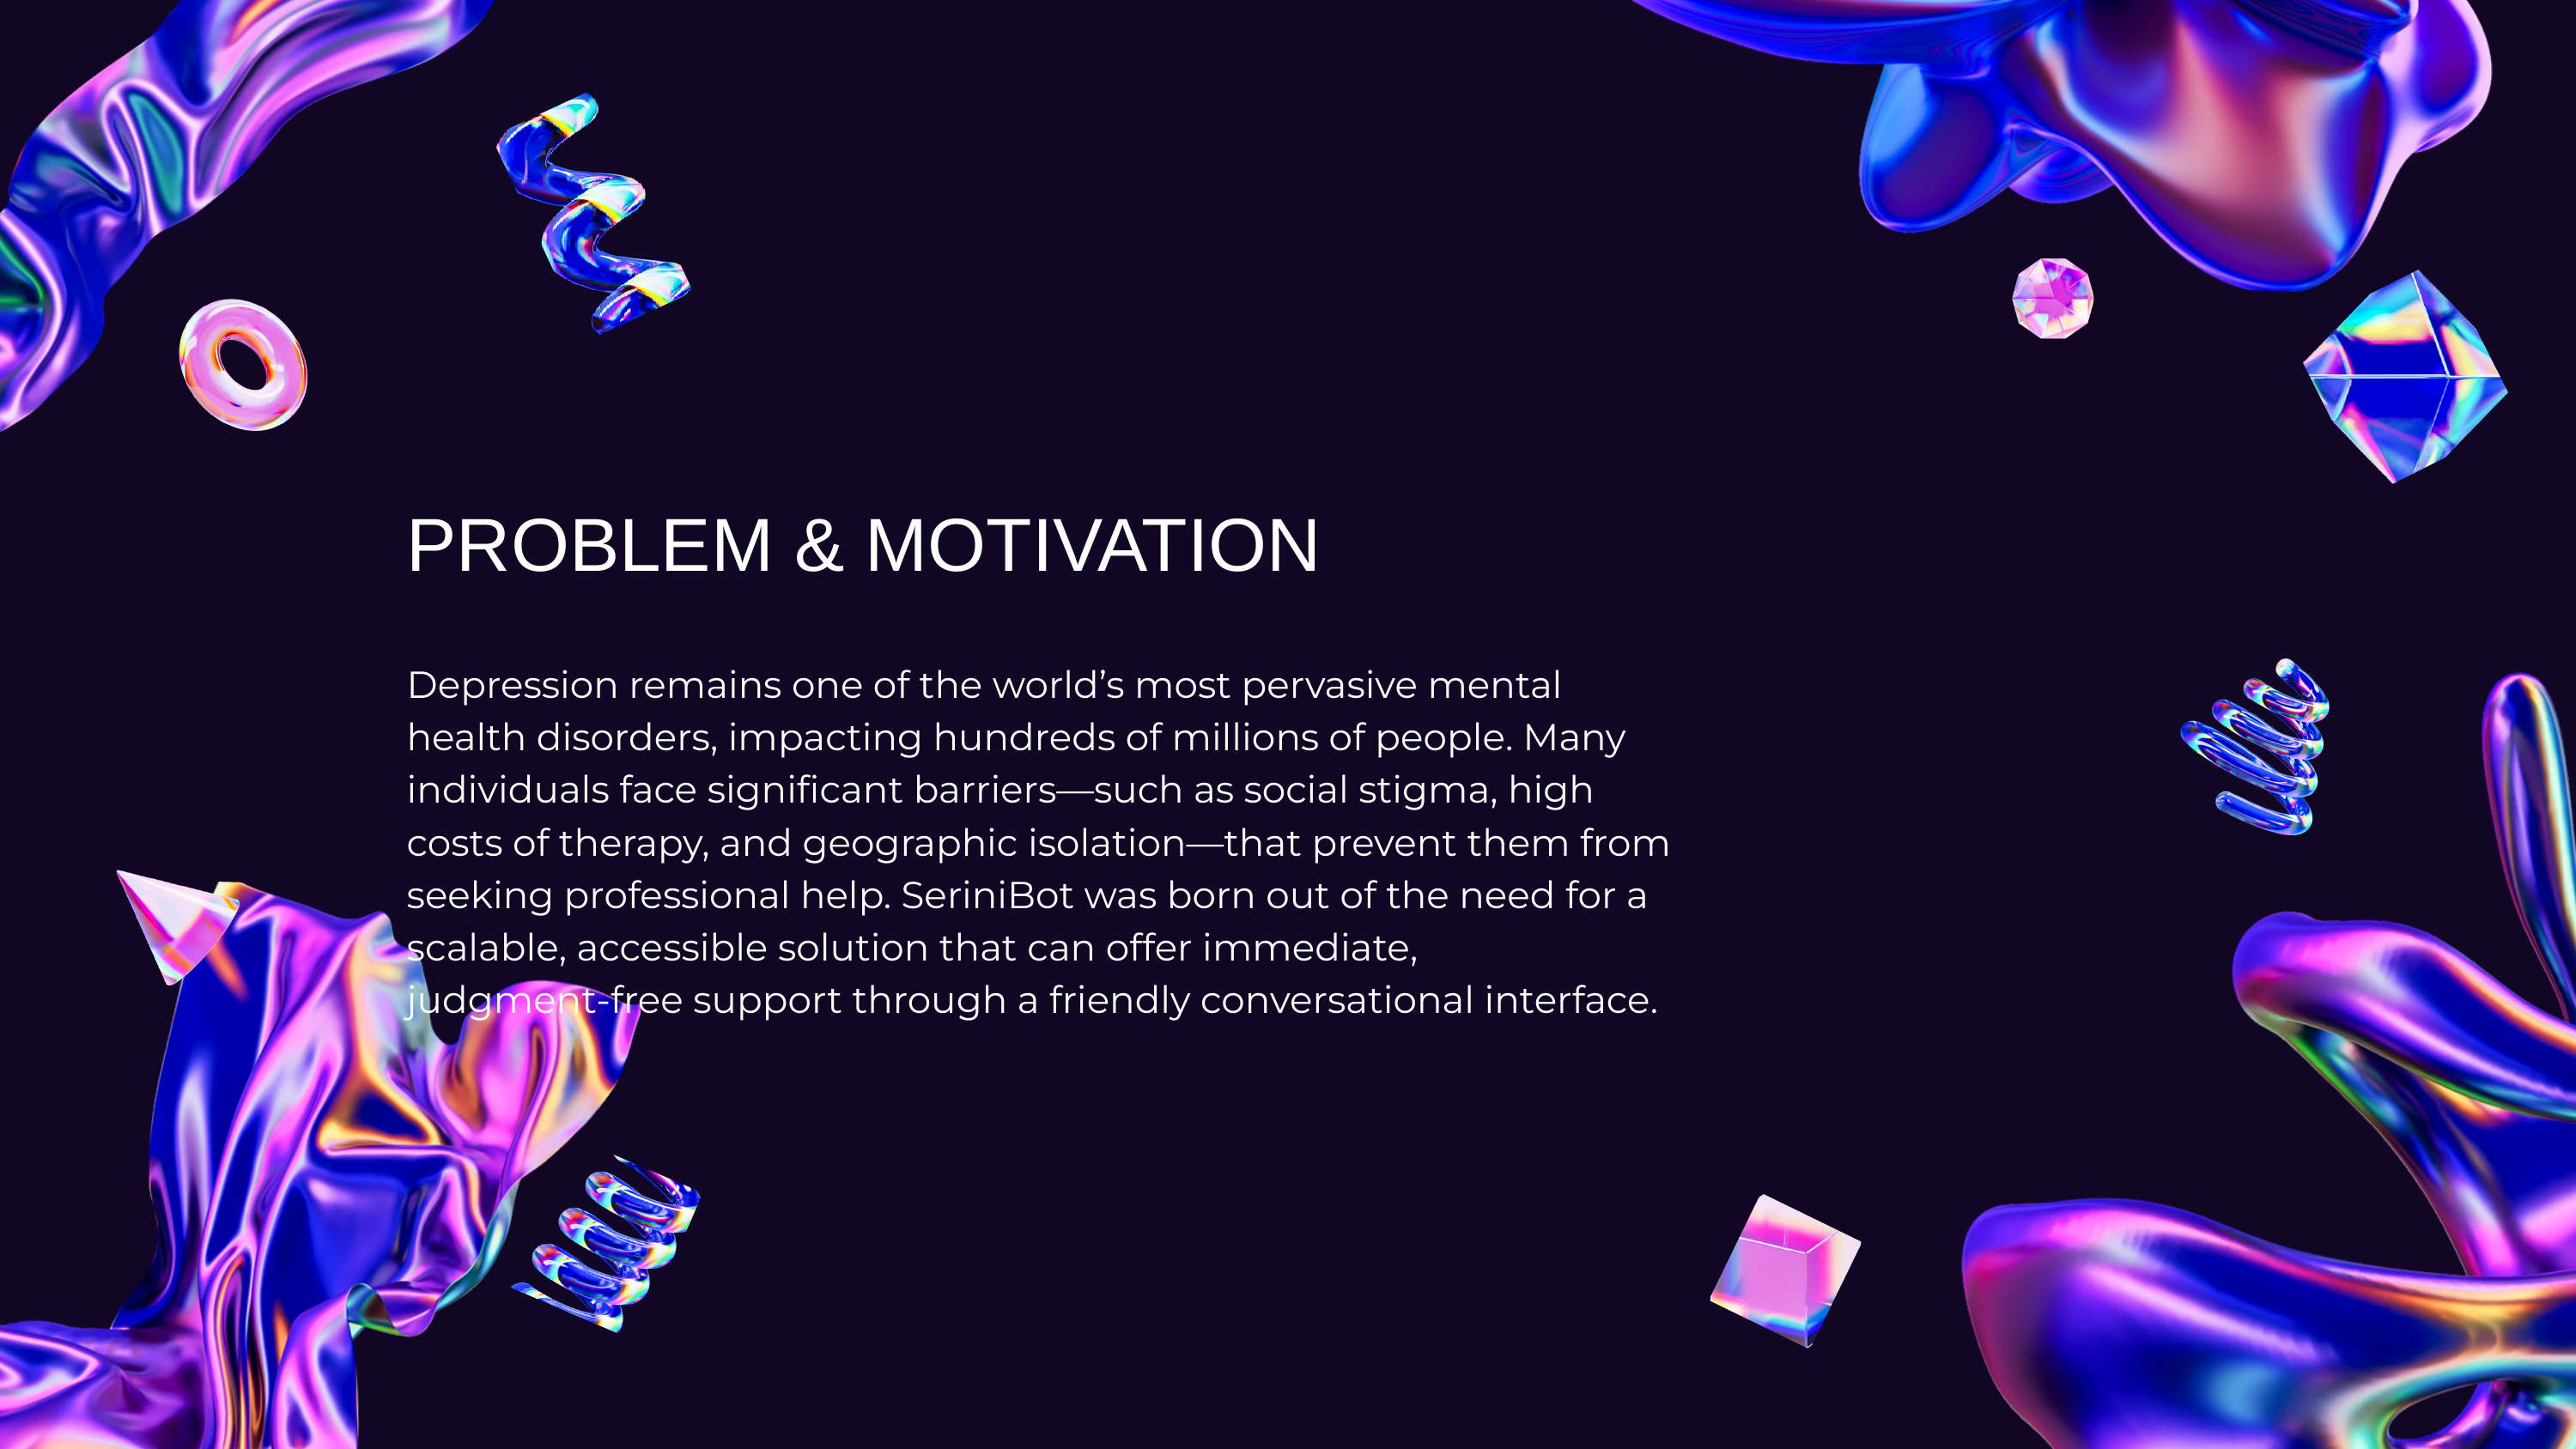

PROBLEM & MOTIVATION
Depression remains one of the world’s most pervasive mental health disorders, impacting hundreds of millions of people. Many individuals face significant barriers—such as social stigma, high costs of therapy, and geographic isolation—that prevent them from seeking professional help. SeriniBot was born out of the need for a scalable, accessible solution that can offer immediate, judgment‑free support through a friendly conversational interface.